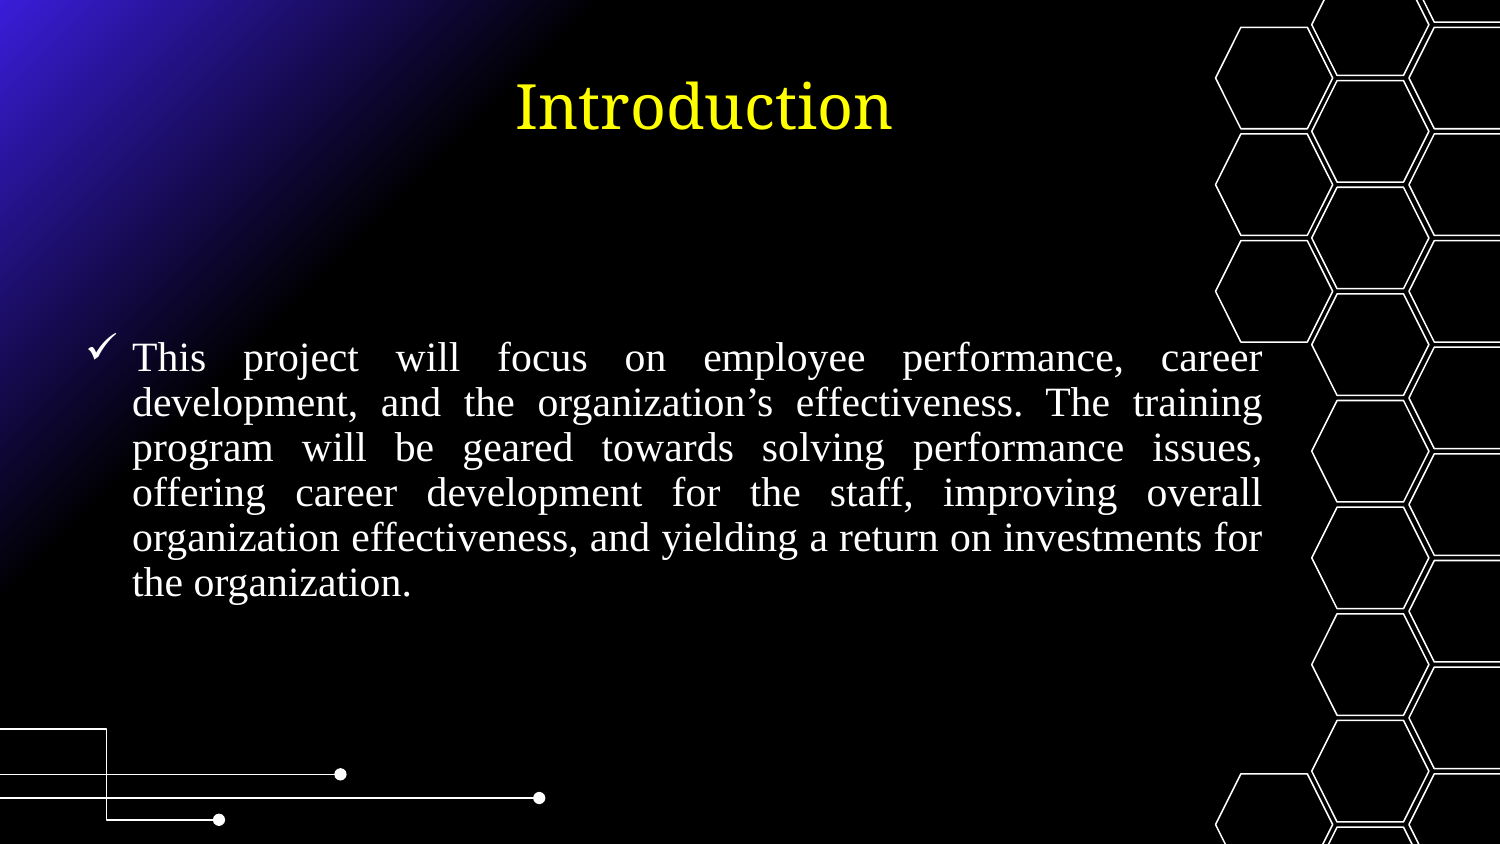

# Introduction
This project will focus on employee performance, career development, and the organization’s effectiveness. The training program will be geared towards solving performance issues, offering career development for the staff, improving overall organization effectiveness, and yielding a return on investments for the organization.
ote User